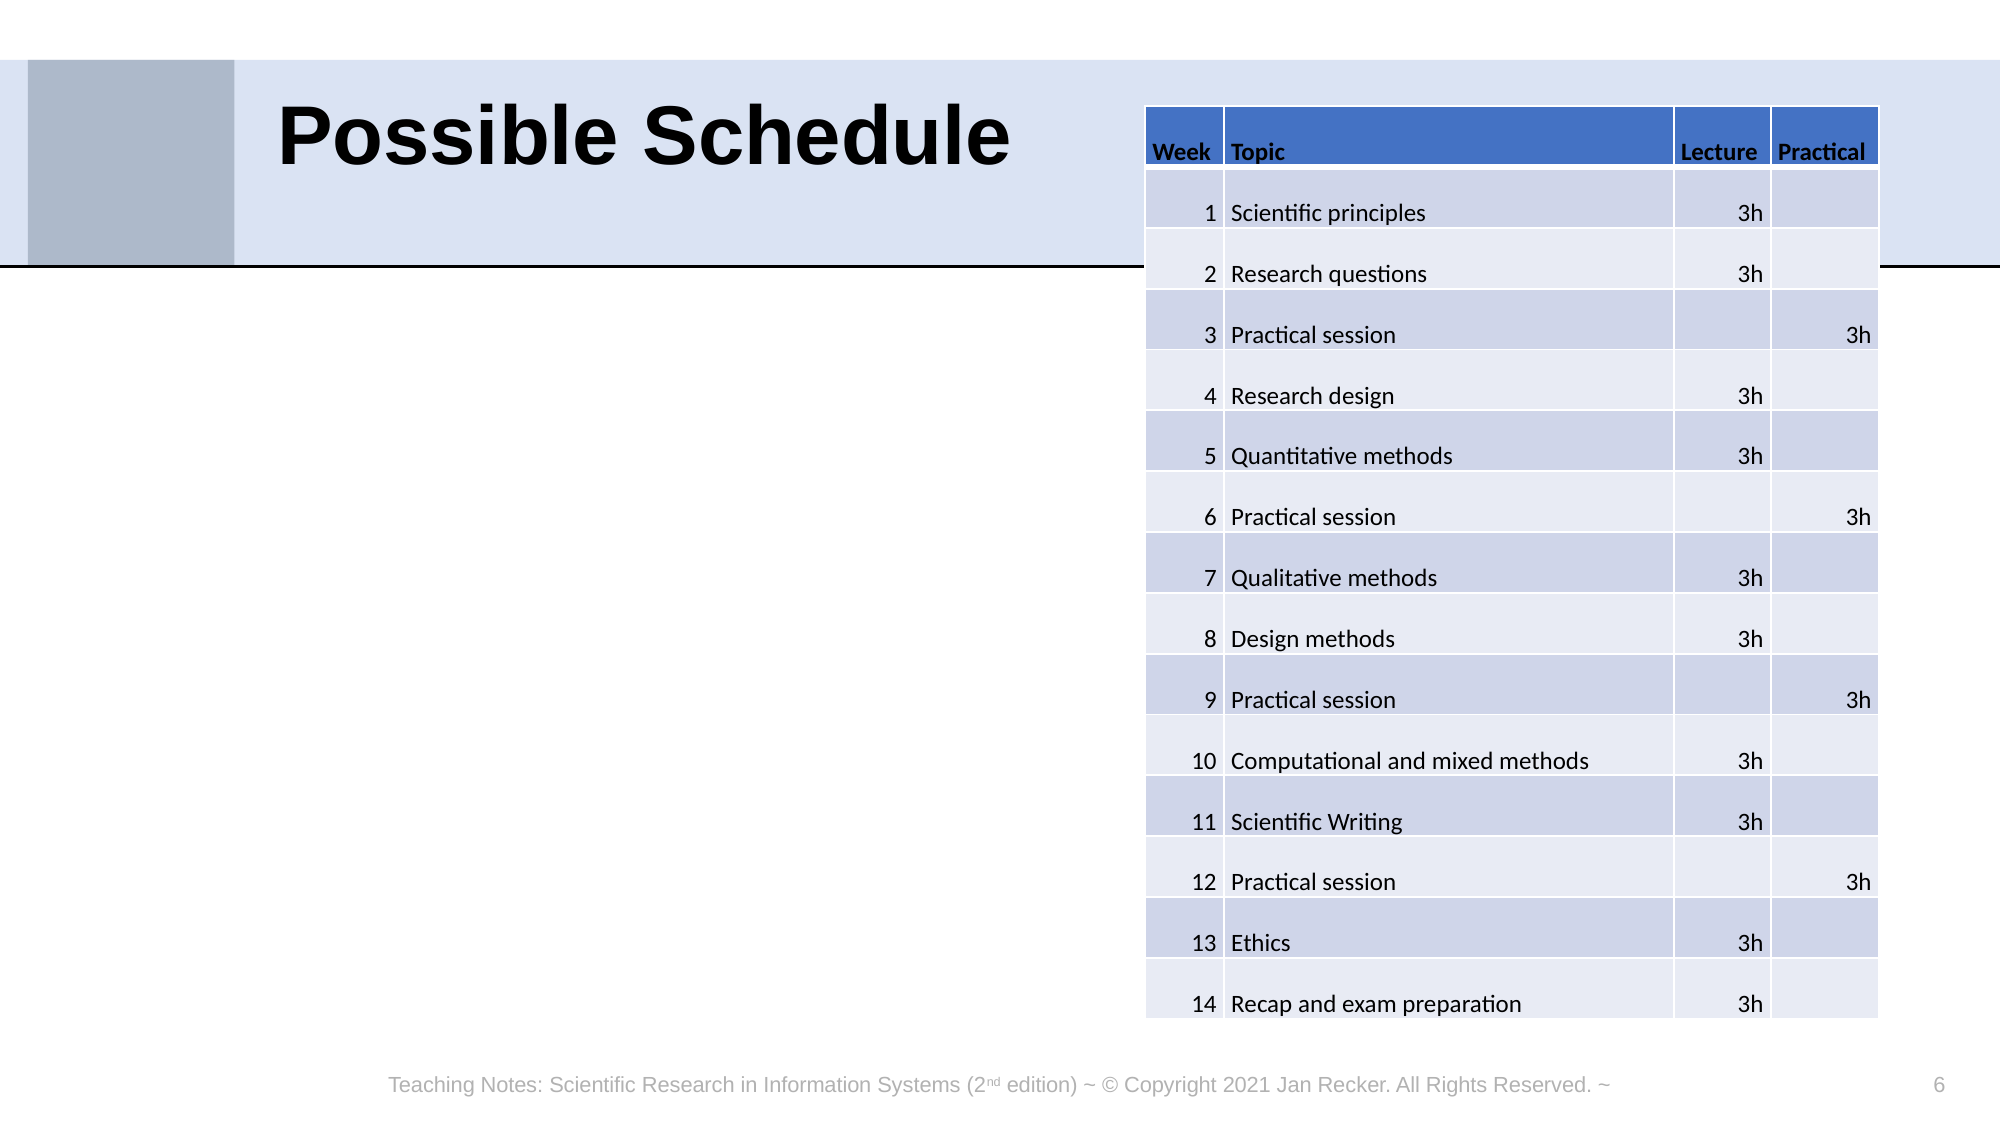

# Possible Schedule
| Week | Topic | Lecture | Practical |
| --- | --- | --- | --- |
| 1 | Scientific principles | 3h |  |
| 2 | Research questions | 3h |  |
| 3 | Practical session |  | 3h |
| 4 | Research design | 3h |  |
| 5 | Quantitative methods | 3h |  |
| 6 | Practical session |  | 3h |
| 7 | Qualitative methods | 3h |  |
| 8 | Design methods | 3h |  |
| 9 | Practical session |  | 3h |
| 10 | Computational and mixed methods | 3h |  |
| 11 | Scientific Writing | 3h |  |
| 12 | Practical session |  | 3h |
| 13 | Ethics | 3h |  |
| 14 | Recap and exam preparation | 3h |  |

Teaching Notes: Scientific Research in Information Systems (2nd edition) ~ © Copyright 2021 Jan Recker. All Rights Reserved. ~
6